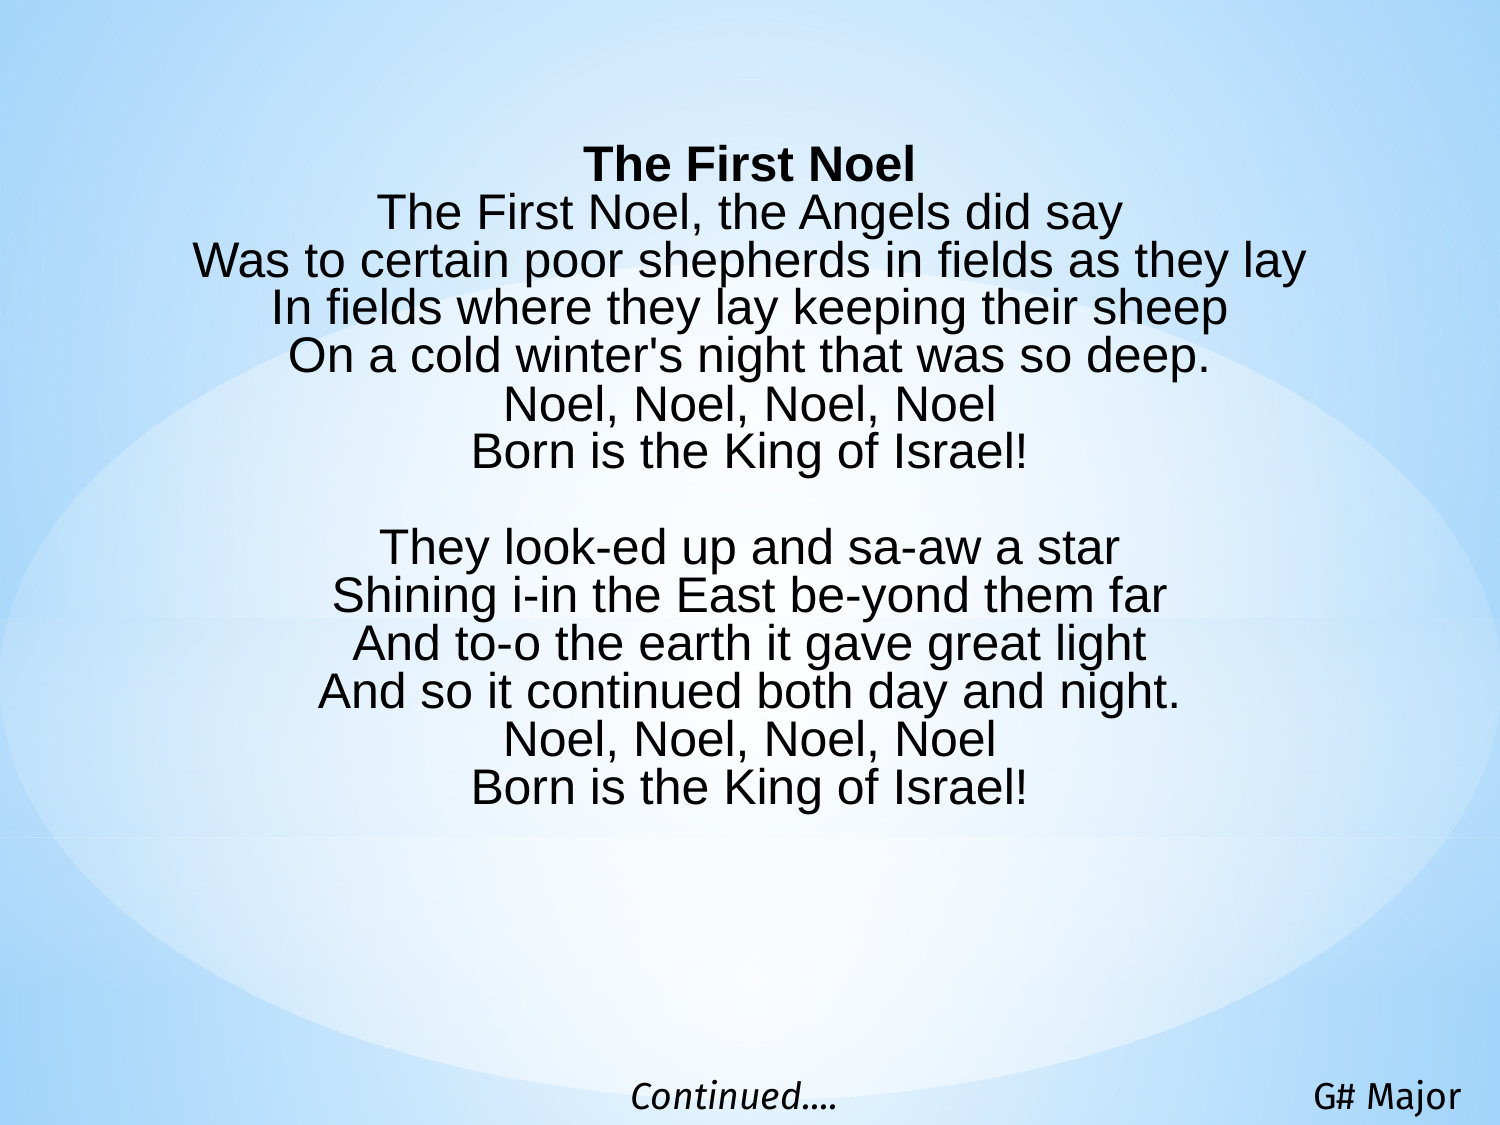

The First Noel
The First Noel, the Angels did say
Was to certain poor shepherds in fields as they lay
In fields where they lay keeping their sheep
On a cold winter's night that was so deep.
Noel, Noel, Noel, Noel
Born is the King of Israel!
They look-ed up and sa-aw a star
Shining i-in the East be-yond them far
And to-o the earth it gave great light
And so it continued both day and night.
Noel, Noel, Noel, Noel
Born is the King of Israel!
Continued....
G# Major